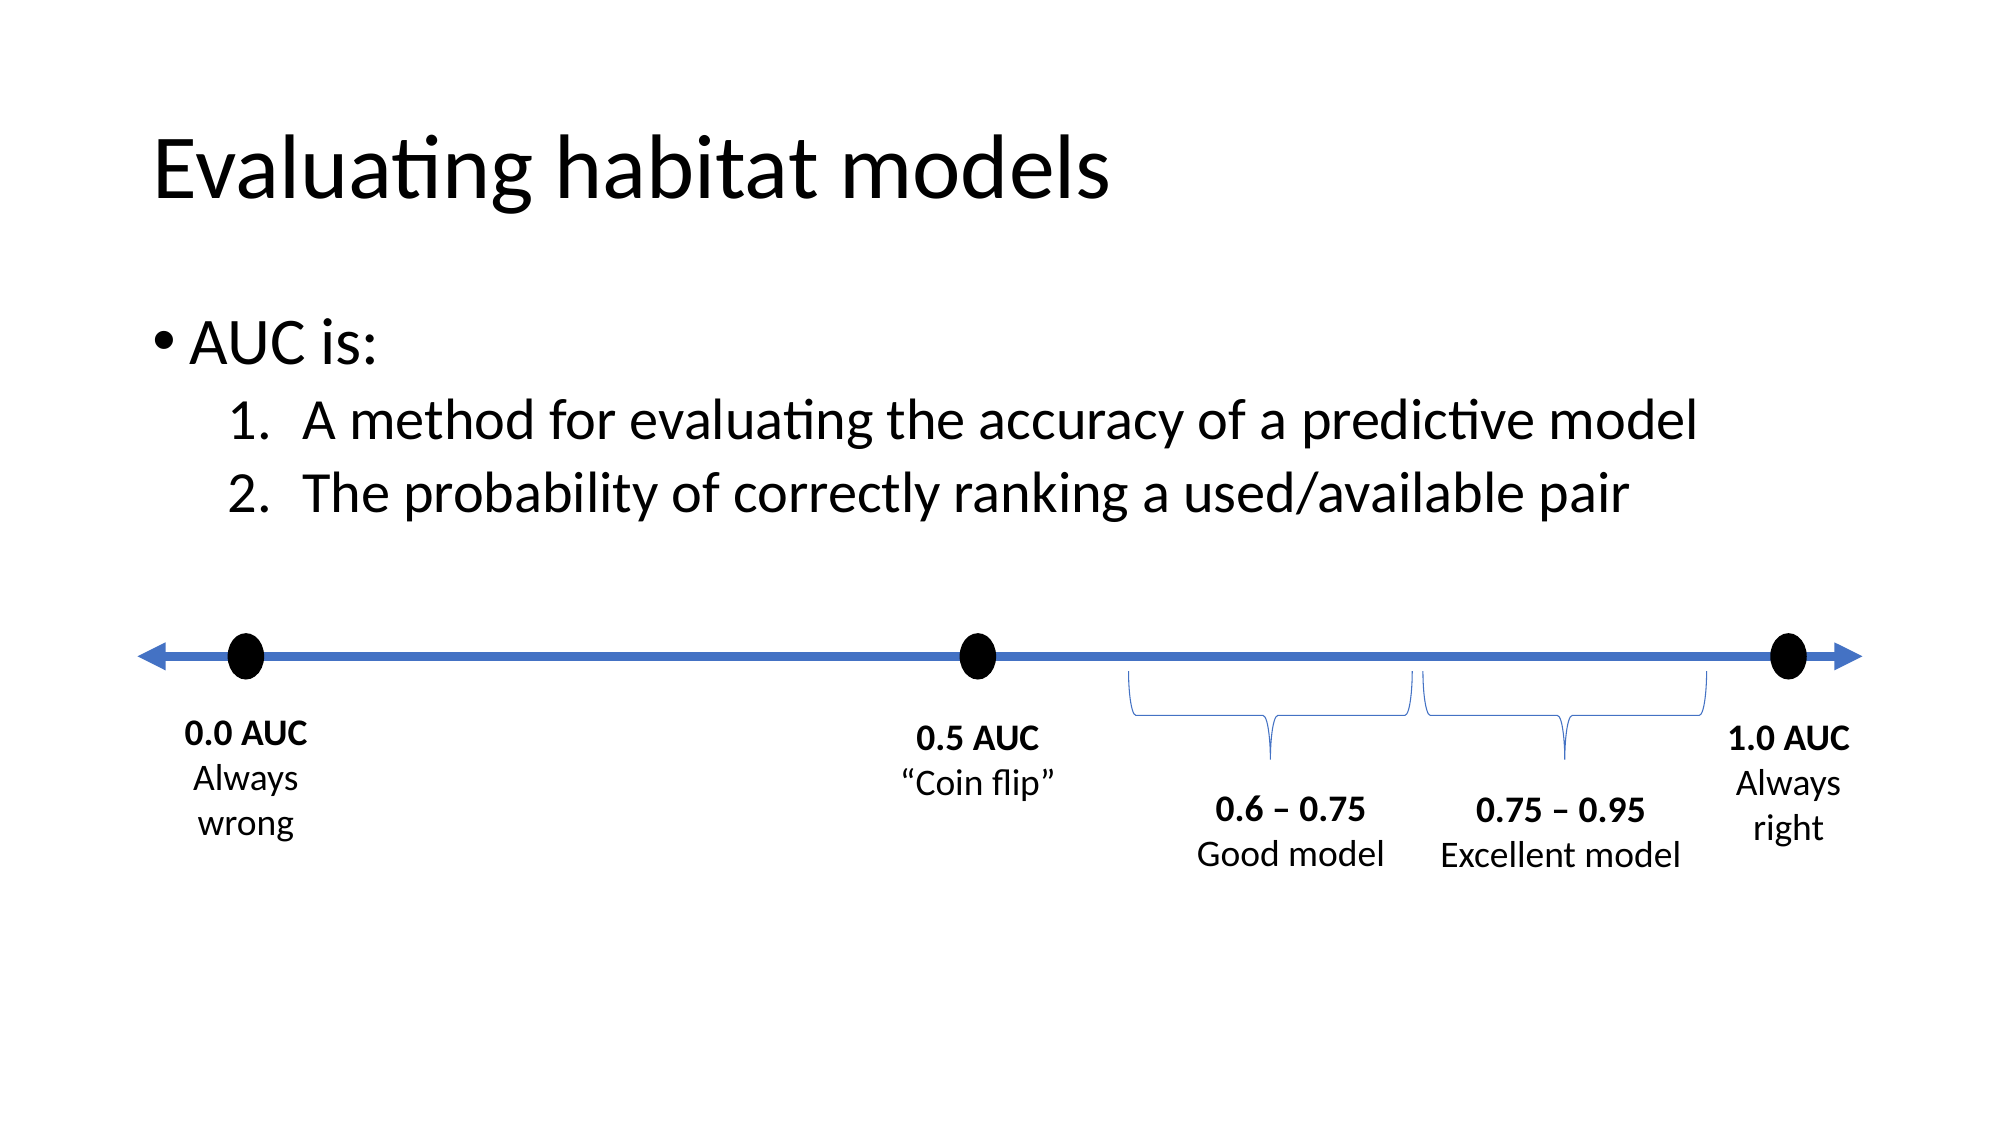

# Evaluating habitat models
AUC is:
A method for evaluating the accuracy of a predictive model
The probability of correctly ranking a used/available pair

0.0 AUC
Always wrong
0.5 AUC
“Coin flip”
1.0 AUC
Always right
0.6 – 0.75
Good model
0.75 – 0.95
Excellent model